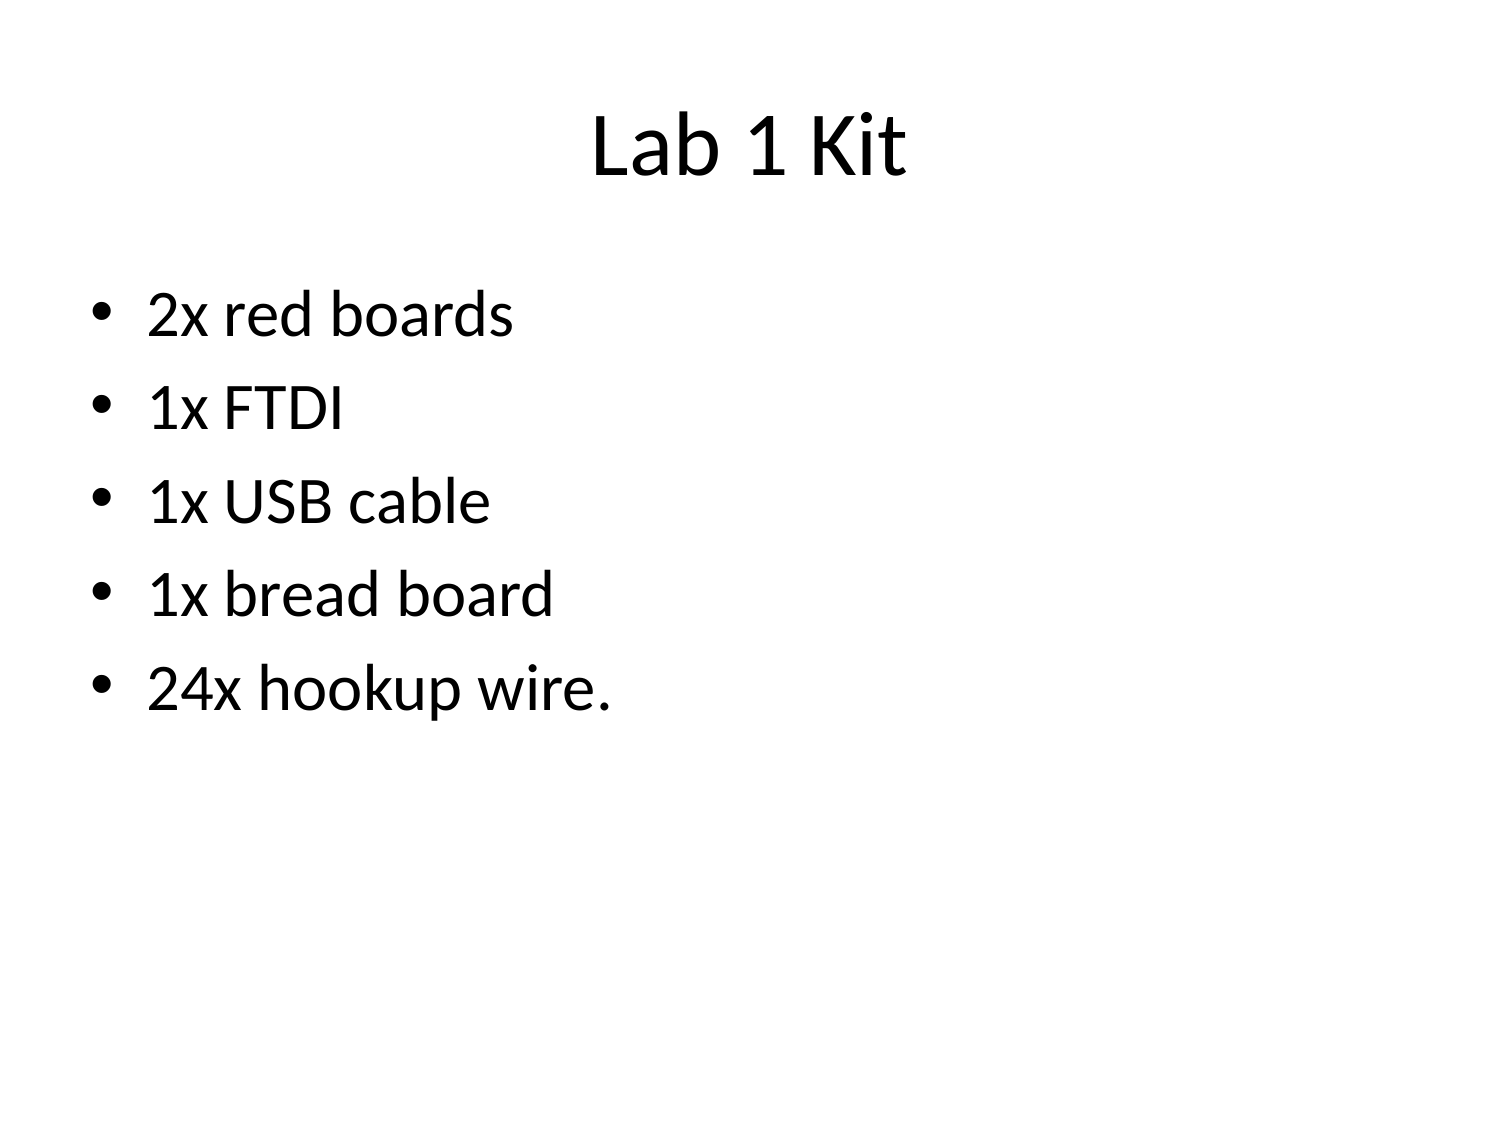

# Lab 1 Kit
2x red boards
1x FTDI
1x USB cable
1x bread board
24x hookup wire.